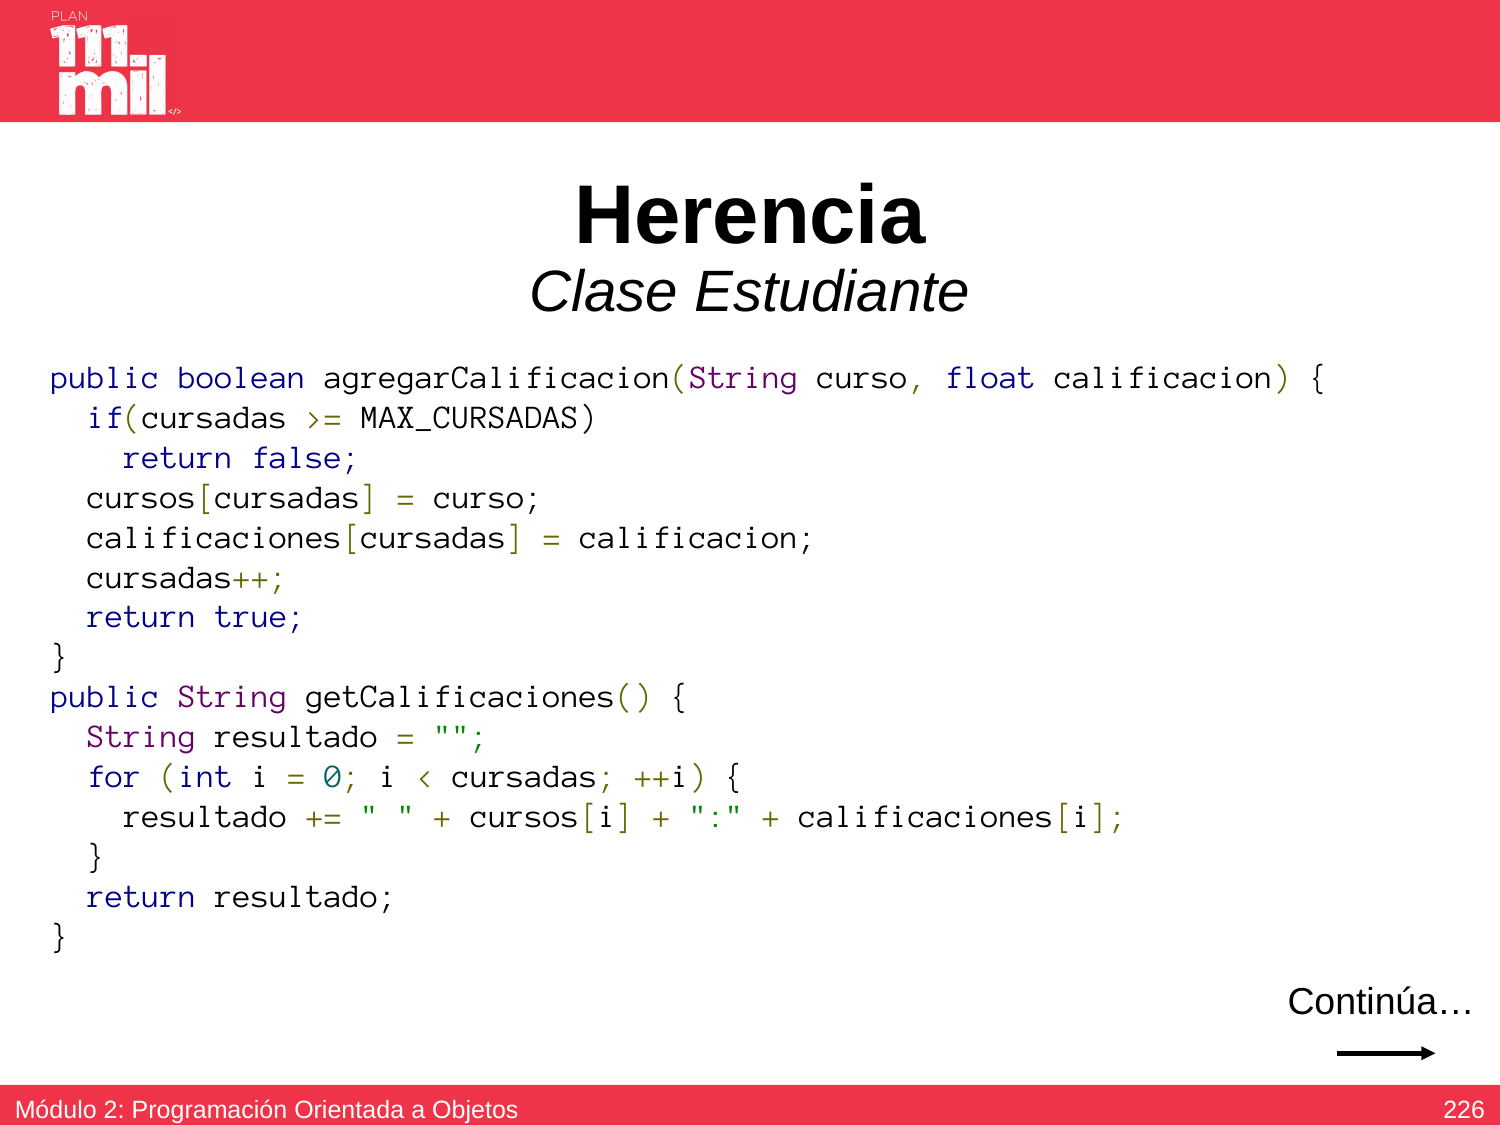

# Herencia Clase Estudiante
  public boolean agregarCalificacion(String curso, float calificacion) {
    if(cursadas >= MAX_CURSADAS)
      return false;
    cursos[cursadas] = curso;
    calificaciones[cursadas] = calificacion;
    cursadas++;
    return true;
  }
  public String getCalificaciones() {
    String resultado = "";
    for (int i = 0; i < cursadas; ++i) {
      resultado += " " + cursos[i] + ":" + calificaciones[i];
    }
    return resultado;
  }
Continúa…
226
Módulo 2: Programación Orientada a Objetos